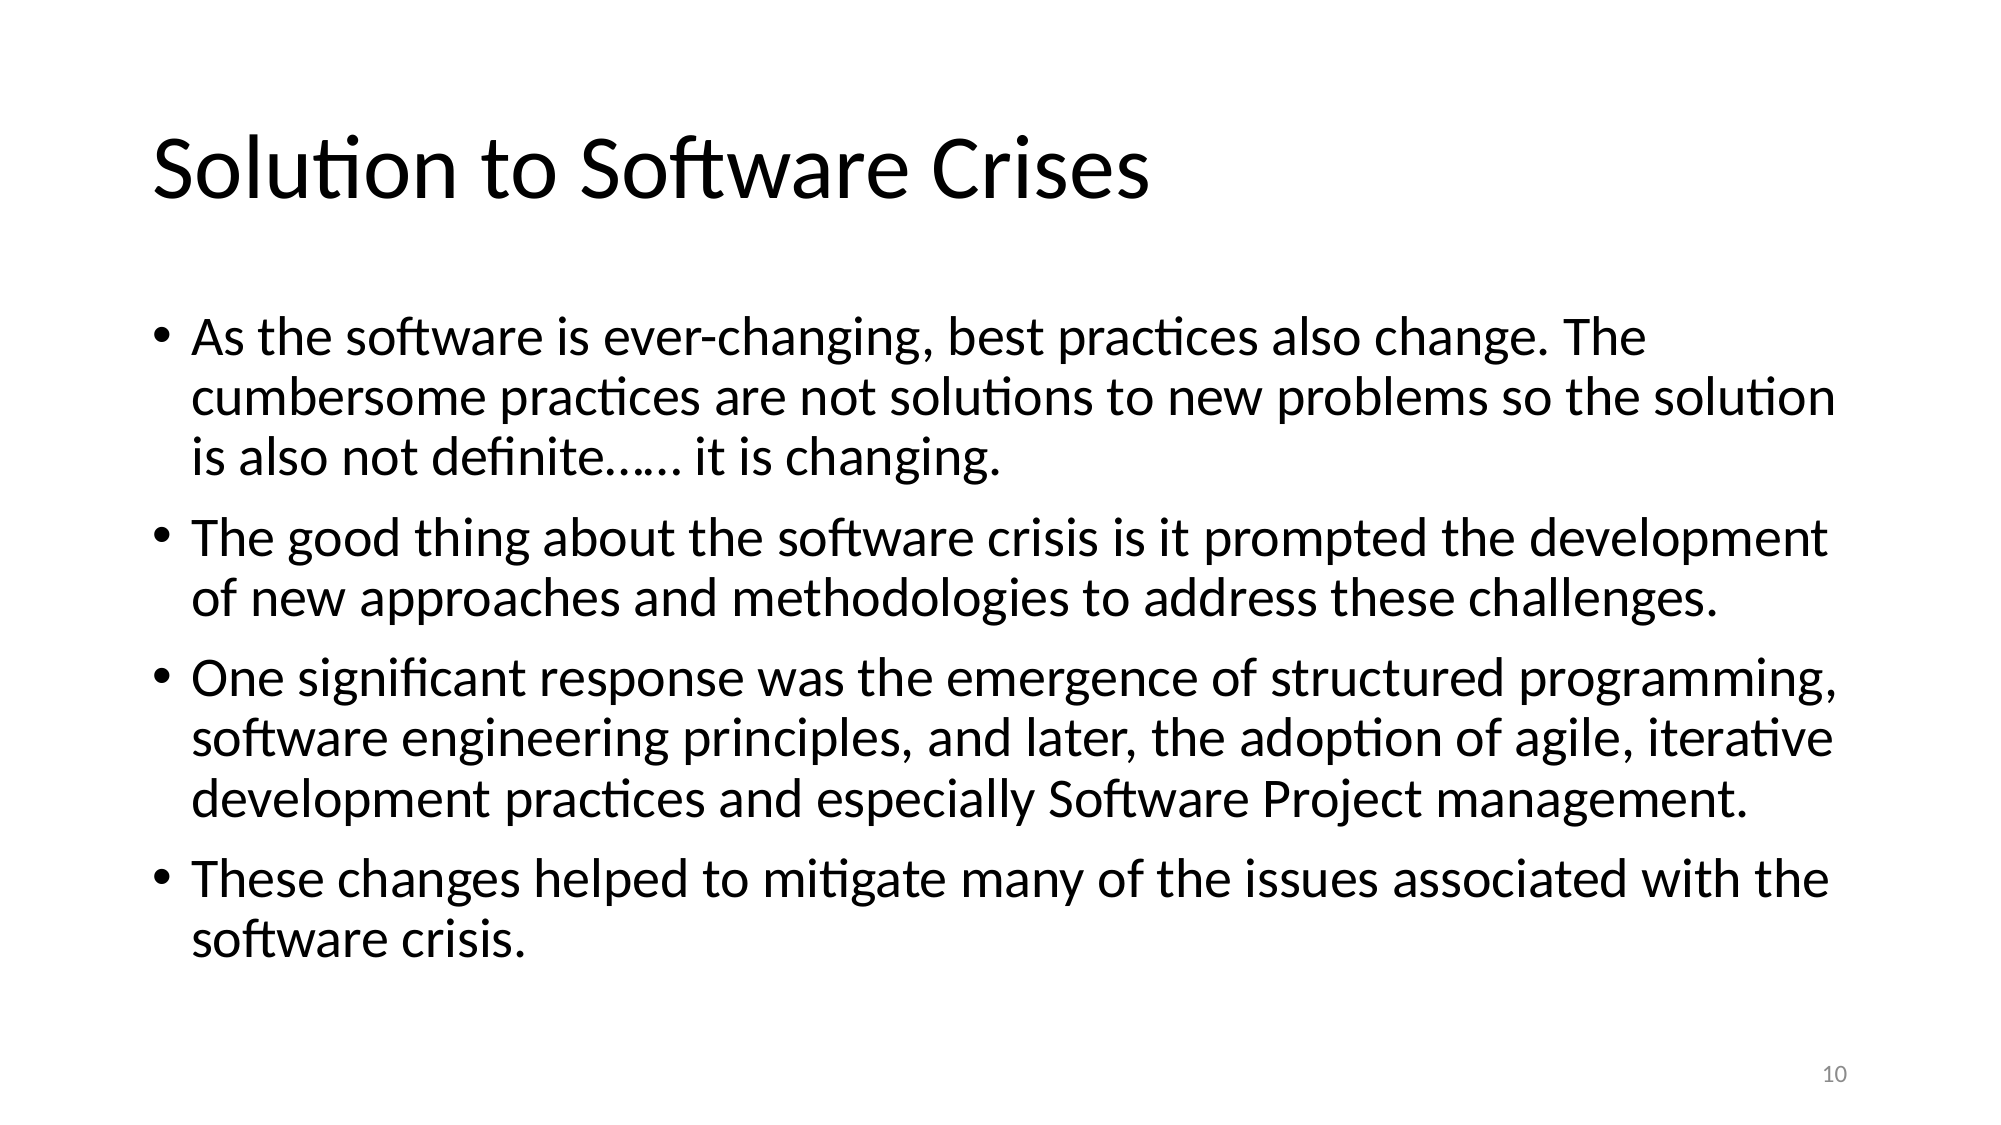

# Solution to Software Crises
As the software is ever-changing, best practices also change. The cumbersome practices are not solutions to new problems so the solution is also not definite…… it is changing.
The good thing about the software crisis is it prompted the development of new approaches and methodologies to address these challenges.
One significant response was the emergence of structured programming, software engineering principles, and later, the adoption of agile, iterative development practices and especially Software Project management.
These changes helped to mitigate many of the issues associated with the software crisis.
10